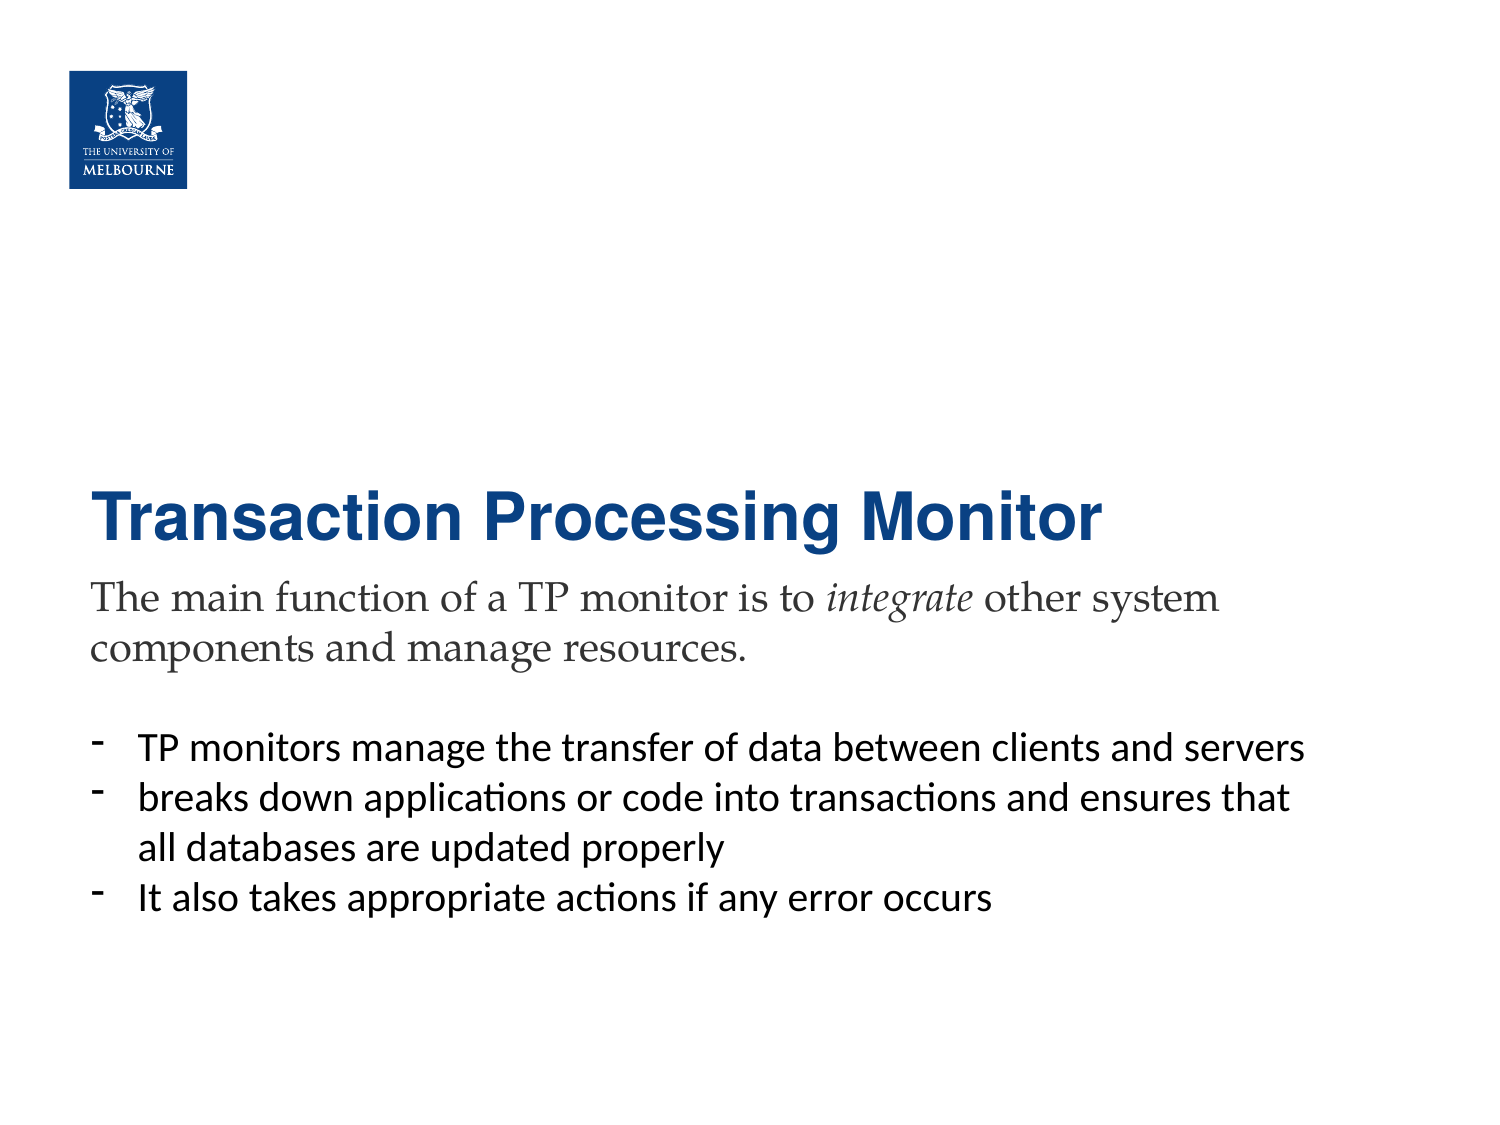

# Transaction Processing Monitor
The main function of a TP monitor is to integrate other system components and manage resources.

TP monitors manage the transfer of data between clients and servers
breaks down applications or code into transactions and ensures that all databases are updated properly
It also takes appropriate actions if any error occurs